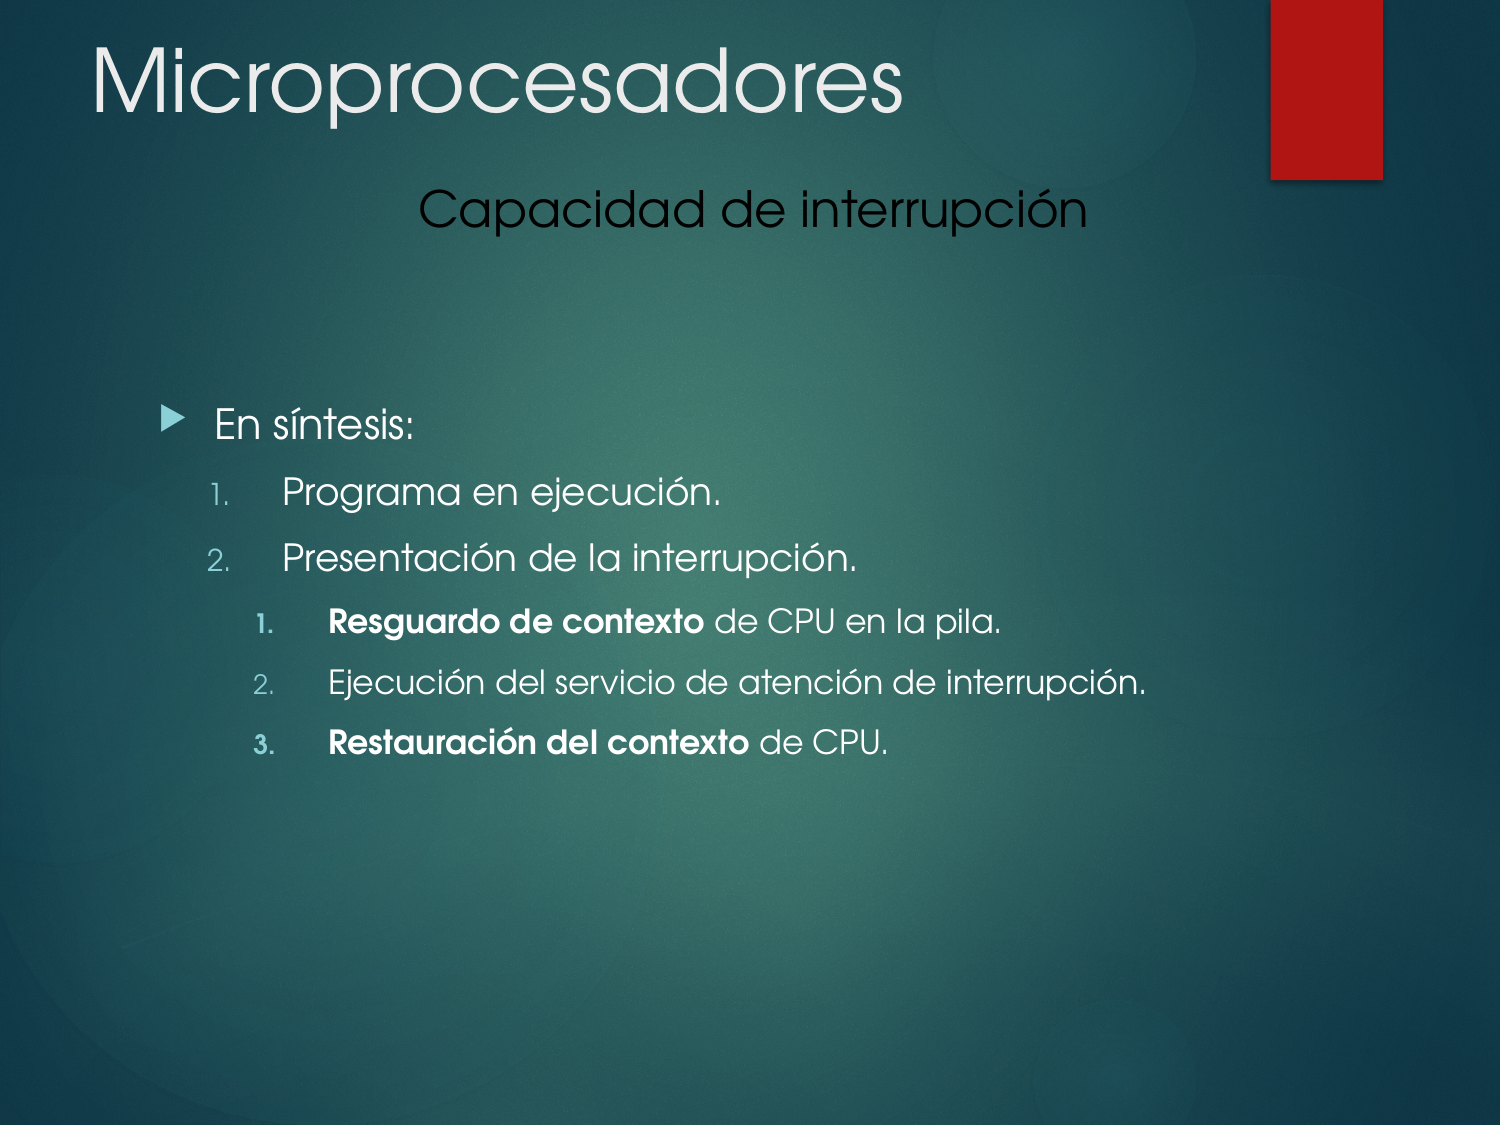

# Microprocesadores
Capacidad de interrupción
En síntesis:
Programa en ejecución.
Presentación de la interrupción.
Resguardo de contexto de CPU en la pila.
Ejecución del servicio de atención de interrupción.
Restauración del contexto de CPU.